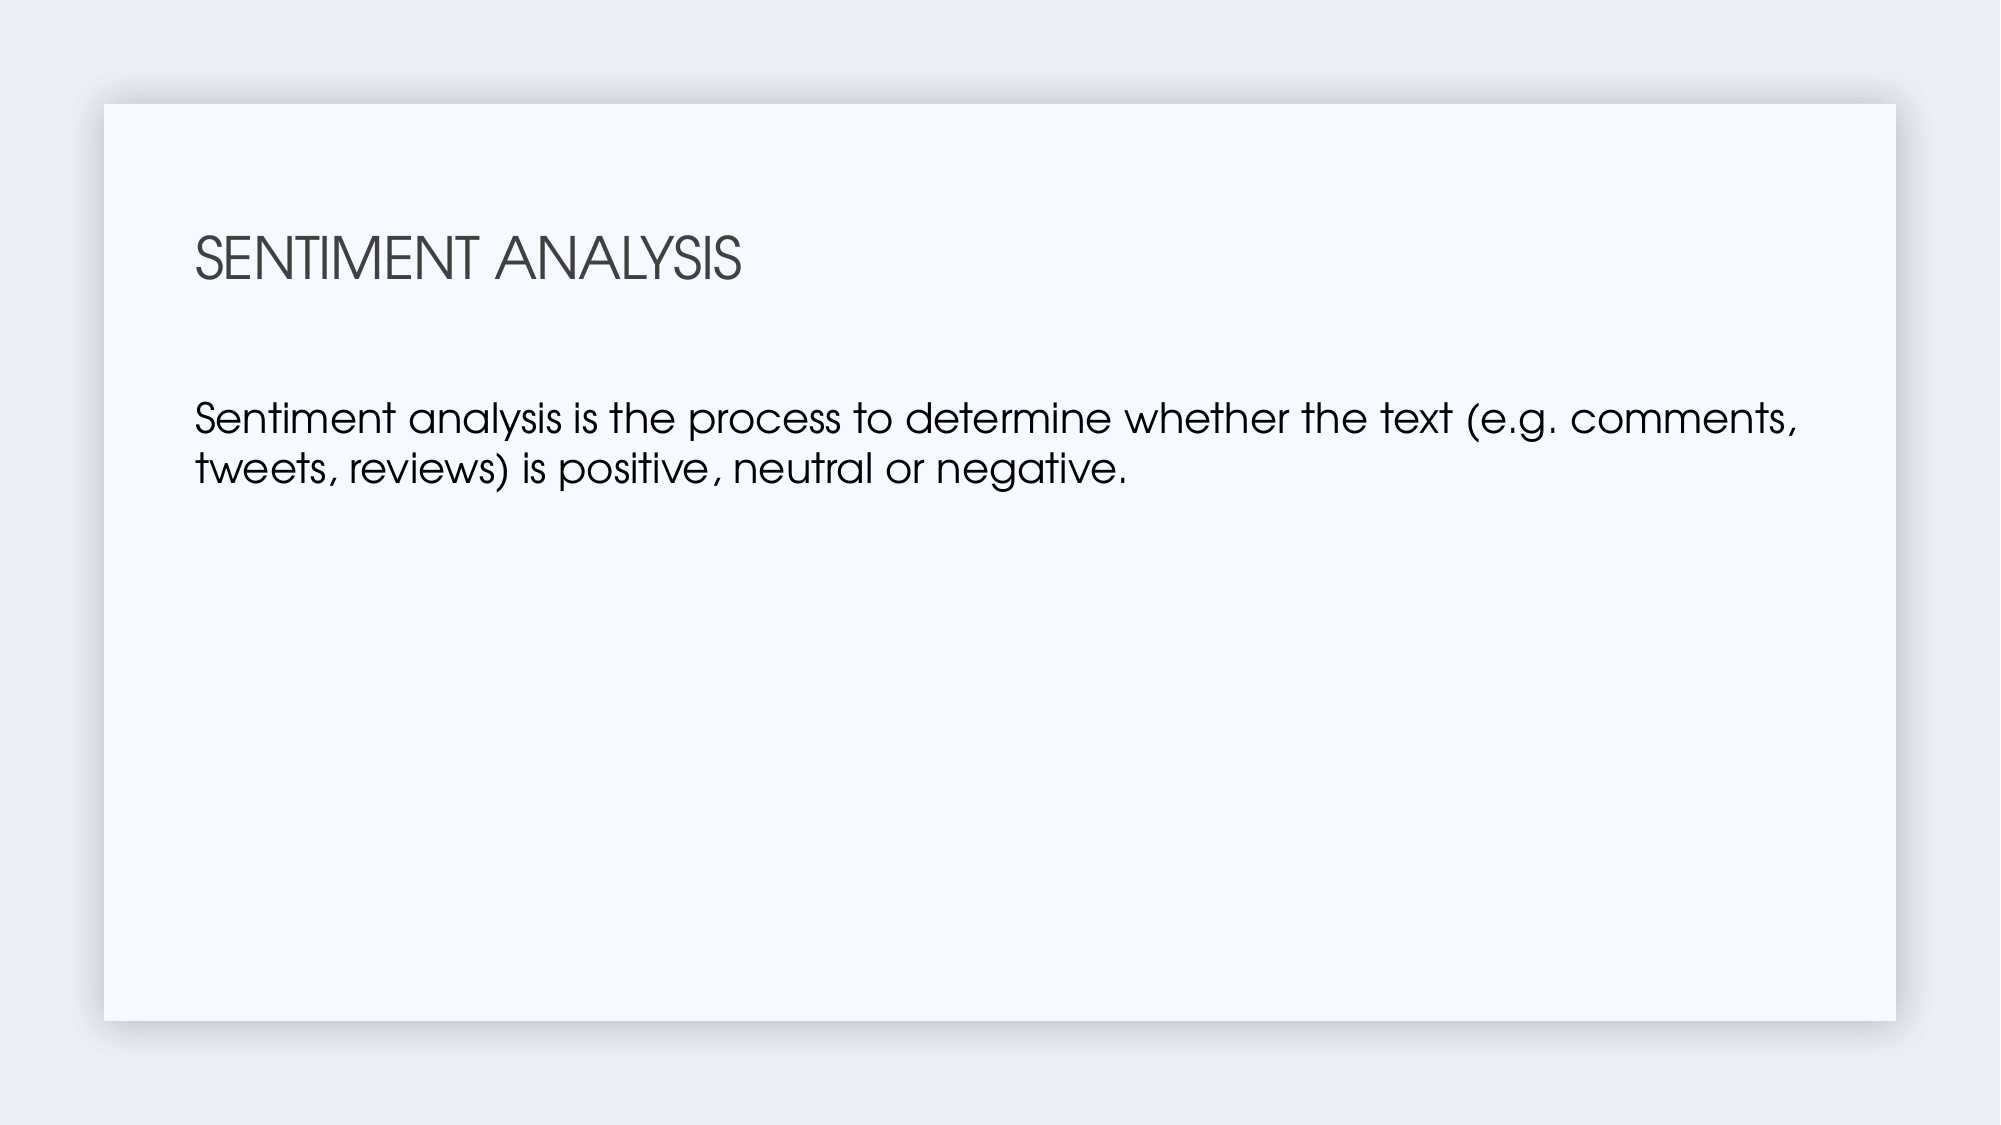

# Sentiment analysis
Sentiment analysis is the process to determine whether the text (e.g. comments, tweets, reviews) is positive, neutral or negative.